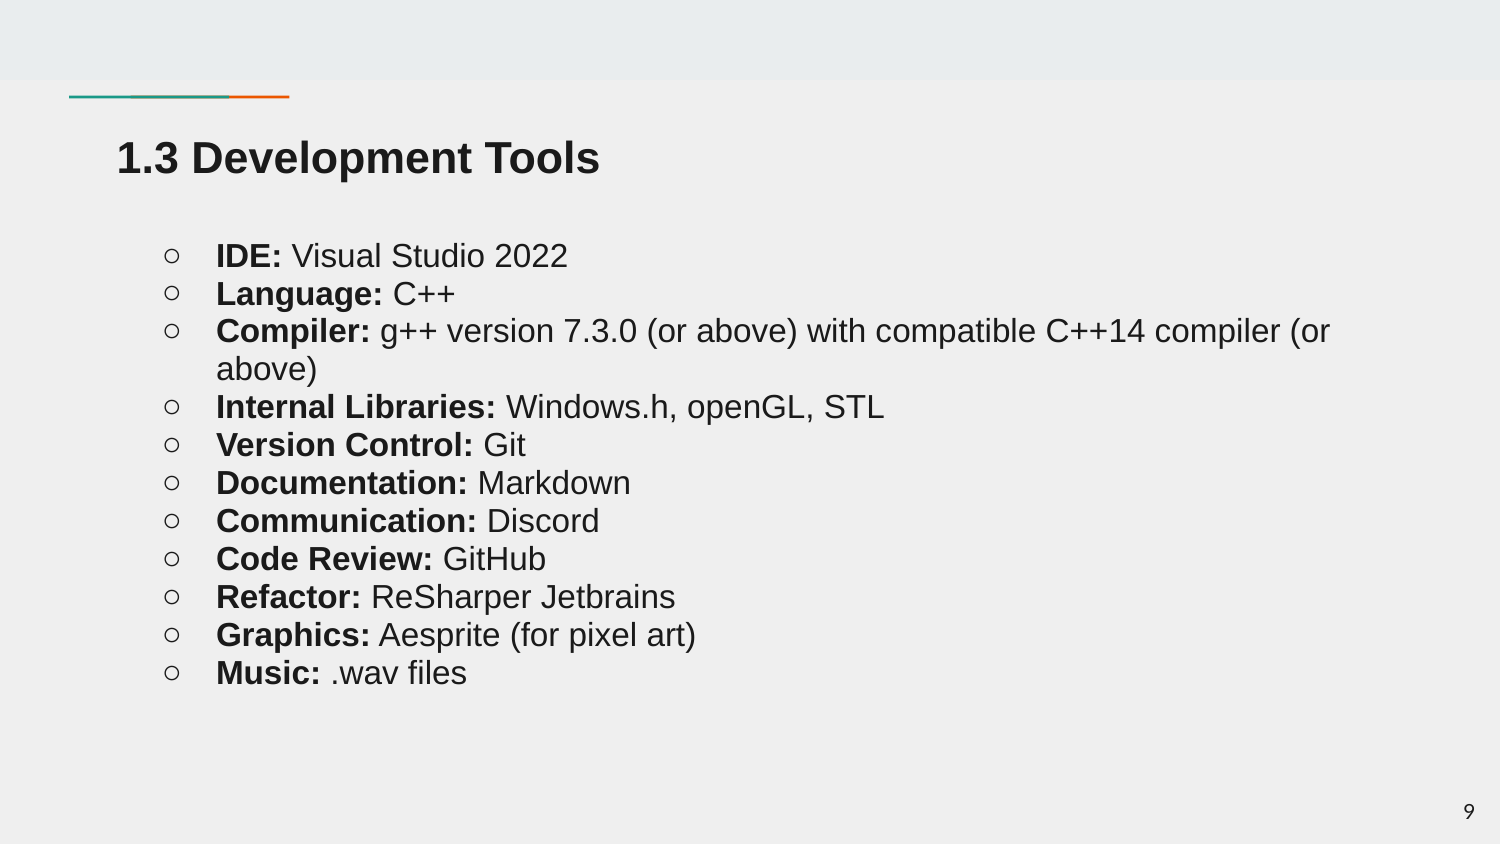

# 1.3 Development Tools
IDE: Visual Studio 2022
Language: C++
Compiler: g++ version 7.3.0 (or above) with compatible C++14 compiler (or above)
Internal Libraries: Windows.h, openGL, STL
Version Control: Git
Documentation: Markdown
Communication: Discord
Code Review: GitHub
Refactor: ReSharper Jetbrains
Graphics: Aesprite (for pixel art)
Music: .wav files

9